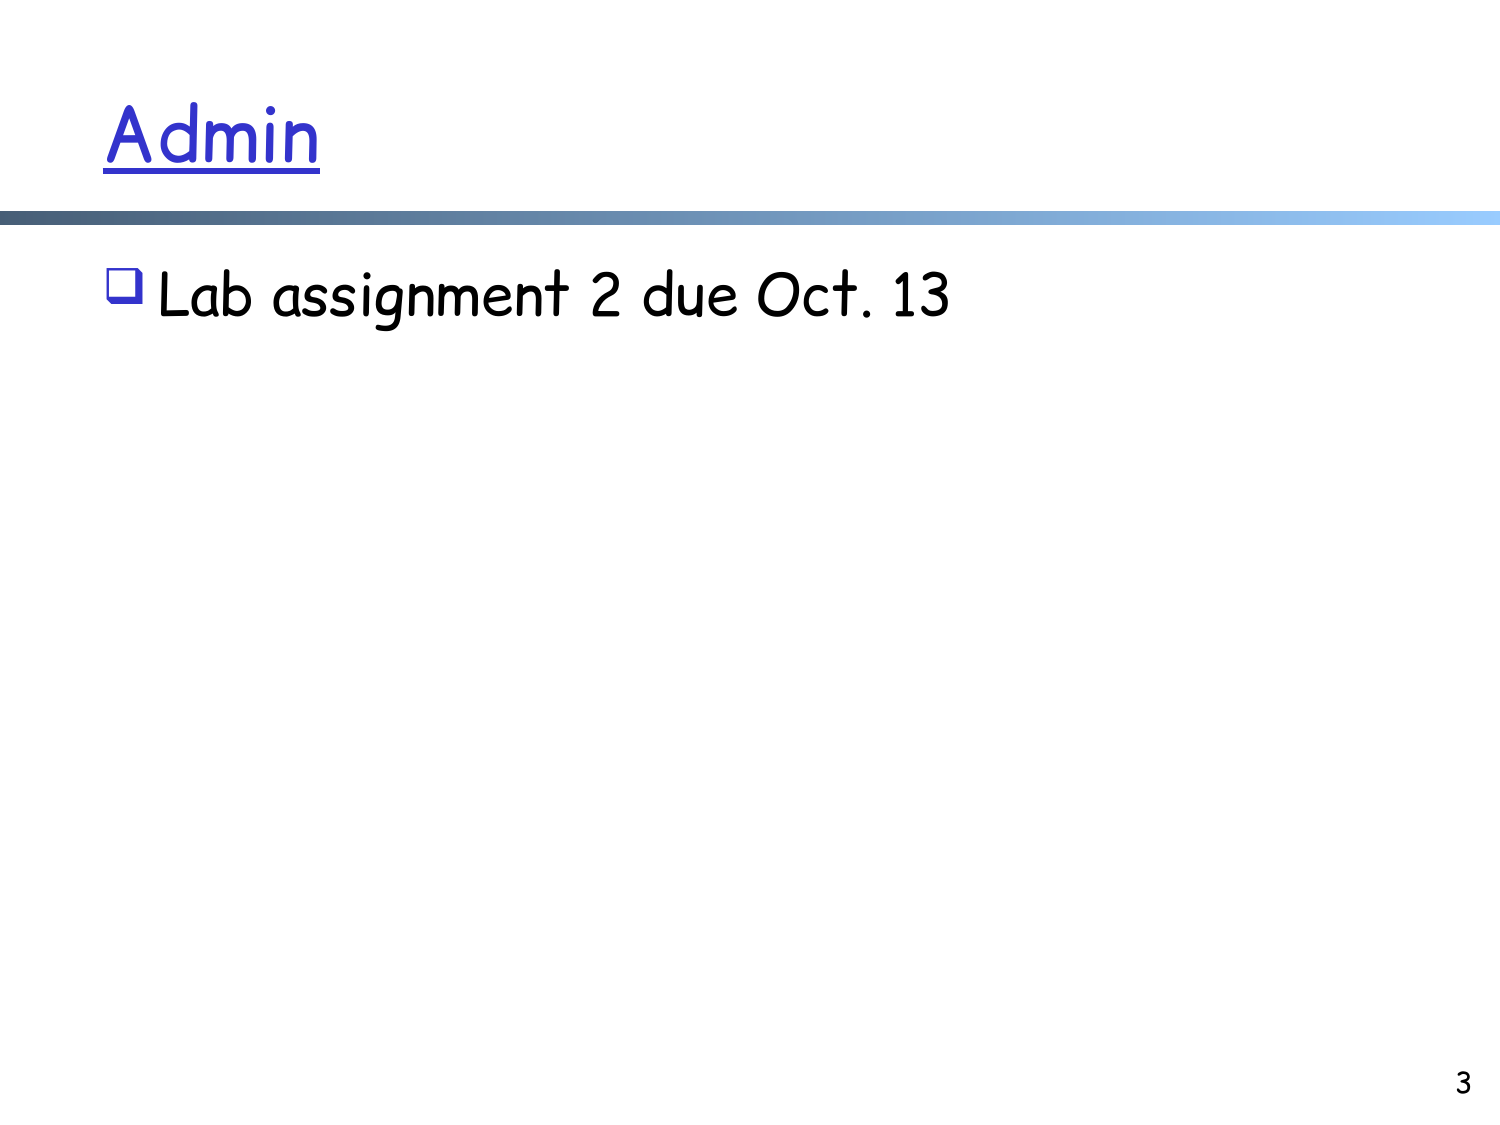

# Admin
Lab assignment 2 due Oct. 13

3